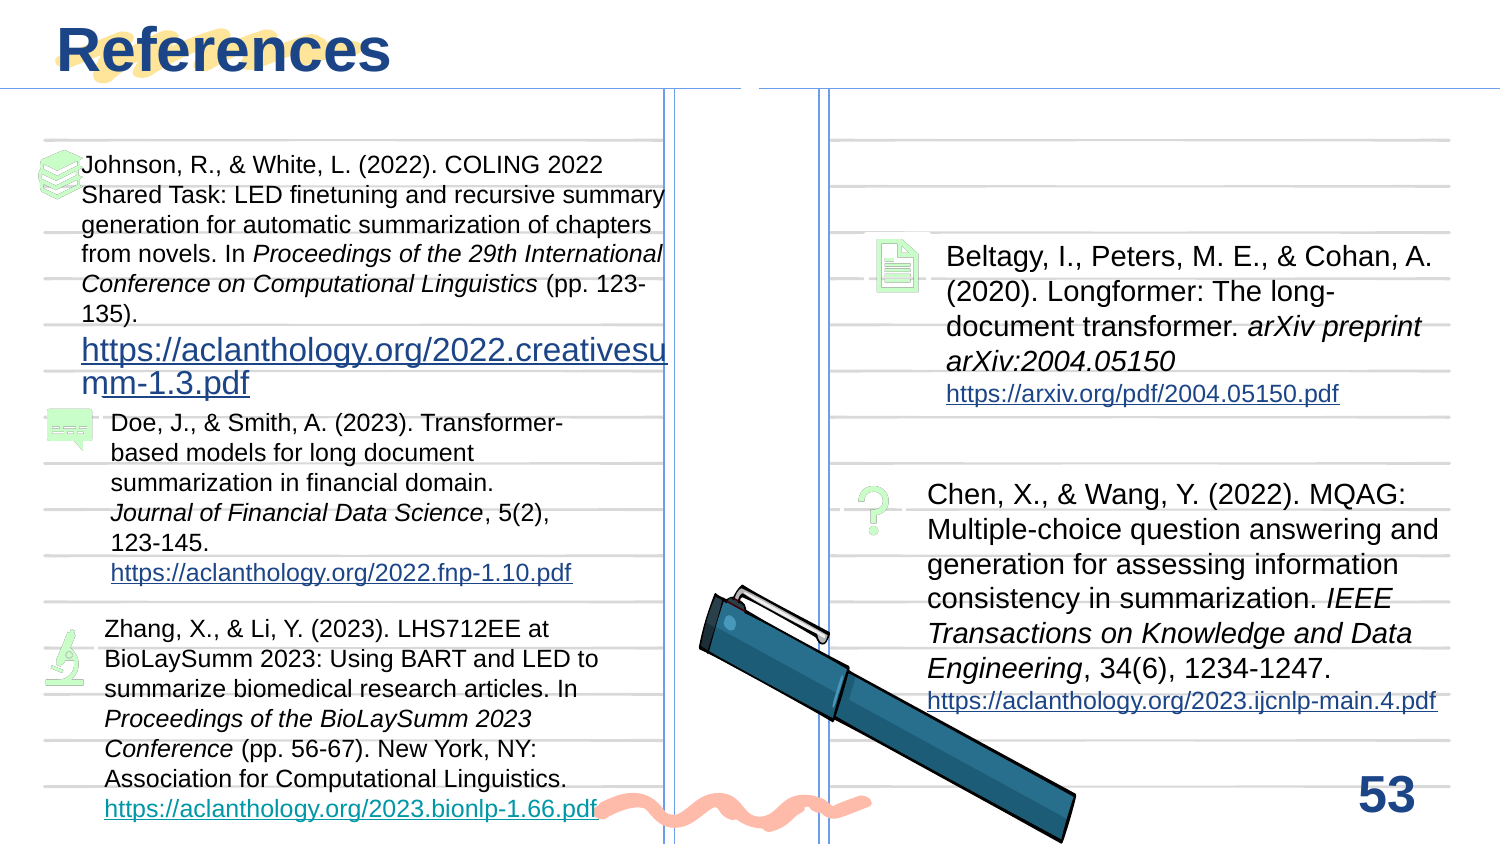

# References

Johnson, R., & White, L. (2022). COLING 2022 Shared Task: LED finetuning and recursive summary generation for automatic summarization of chapters from novels. In Proceedings of the 29th International Conference on Computational Linguistics (pp. 123-135).
https://aclanthology.org/2022.creativesumm-1.3.pdf

Beltagy, I., Peters, M. E., & Cohan, A. (2020). Longformer: The long-document transformer. arXiv preprint arXiv:2004.05150
https://arxiv.org/pdf/2004.05150.pdf

Doe, J., & Smith, A. (2023). Transformer-based models for long document summarization in financial domain. Journal of Financial Data Science, 5(2), 123-145.
https://aclanthology.org/2022.fnp-1.10.pdf

Chen, X., & Wang, Y. (2022). MQAG: Multiple-choice question answering and generation for assessing information consistency in summarization. IEEE Transactions on Knowledge and Data Engineering, 34(6), 1234-1247.
https://aclanthology.org/2023.ijcnlp-main.4.pdf

Zhang, X., & Li, Y. (2023). LHS712EE at BioLaySumm 2023: Using BART and LED to summarize biomedical research articles. In Proceedings of the BioLaySumm 2023 Conference (pp. 56-67). New York, NY: Association for Computational Linguistics.
https://aclanthology.org/2023.bionlp-1.66.pdf

53